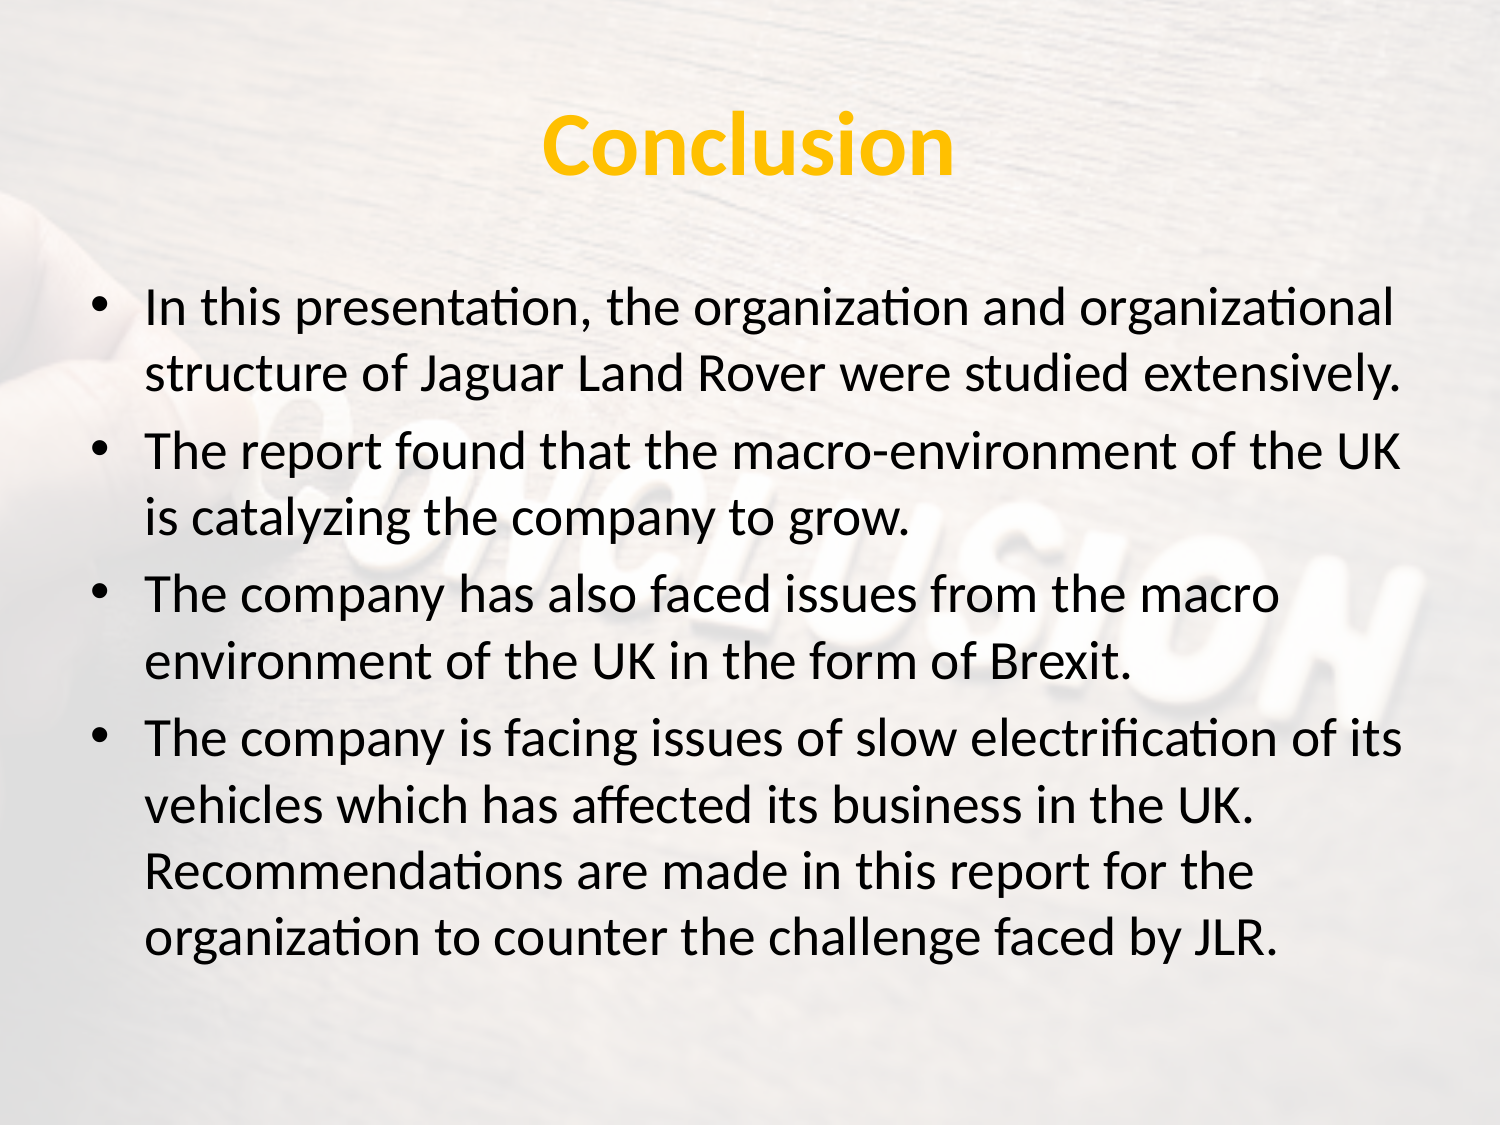

# Conclusion
In this presentation, the organization and organizational structure of Jaguar Land Rover were studied extensively.
The report found that the macro-environment of the UK is catalyzing the company to grow.
The company has also faced issues from the macro environment of the UK in the form of Brexit.
The company is facing issues of slow electrification of its vehicles which has affected its business in the UK. Recommendations are made in this report for the organization to counter the challenge faced by JLR.